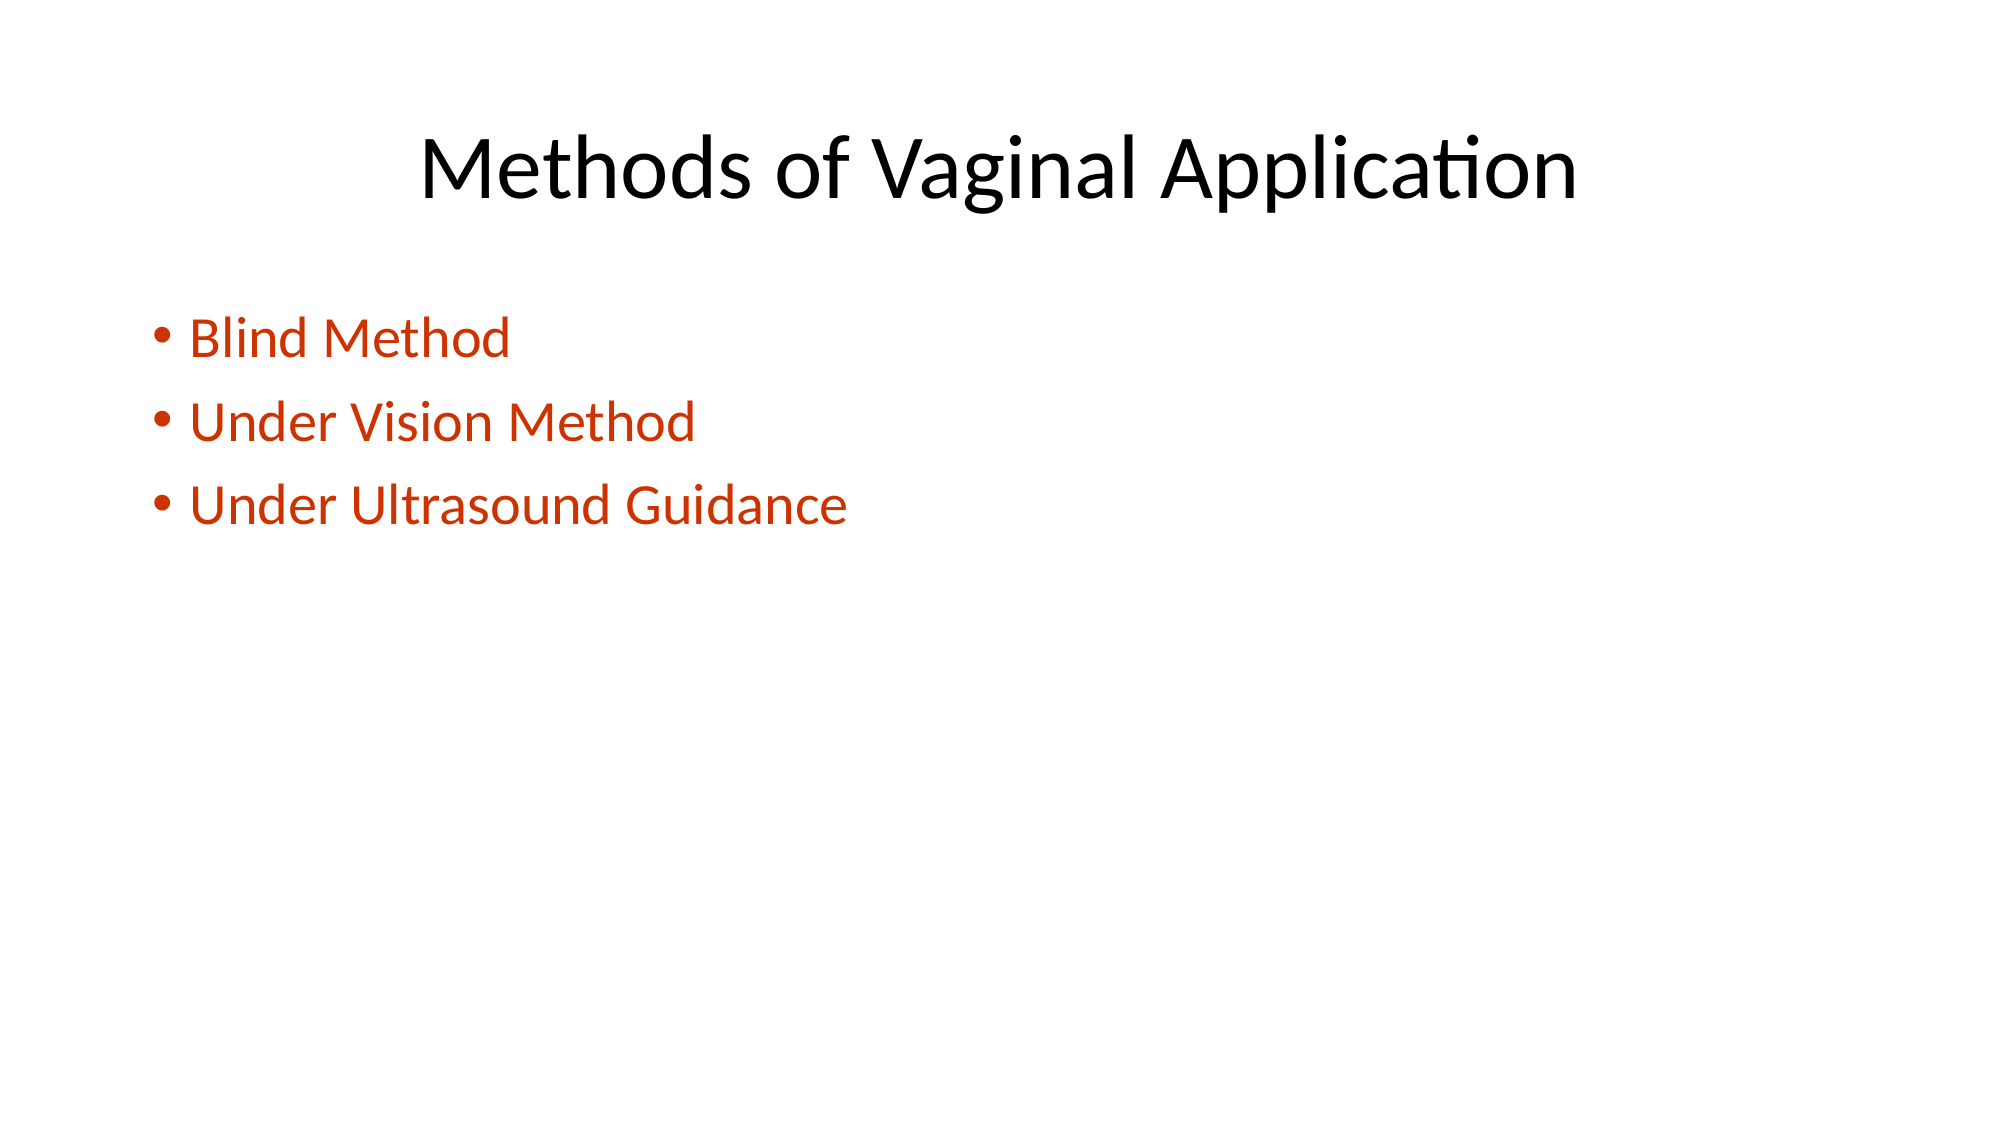

# Methods of Vaginal Application
Blind Method
Under Vision Method
Under Ultrasound Guidance